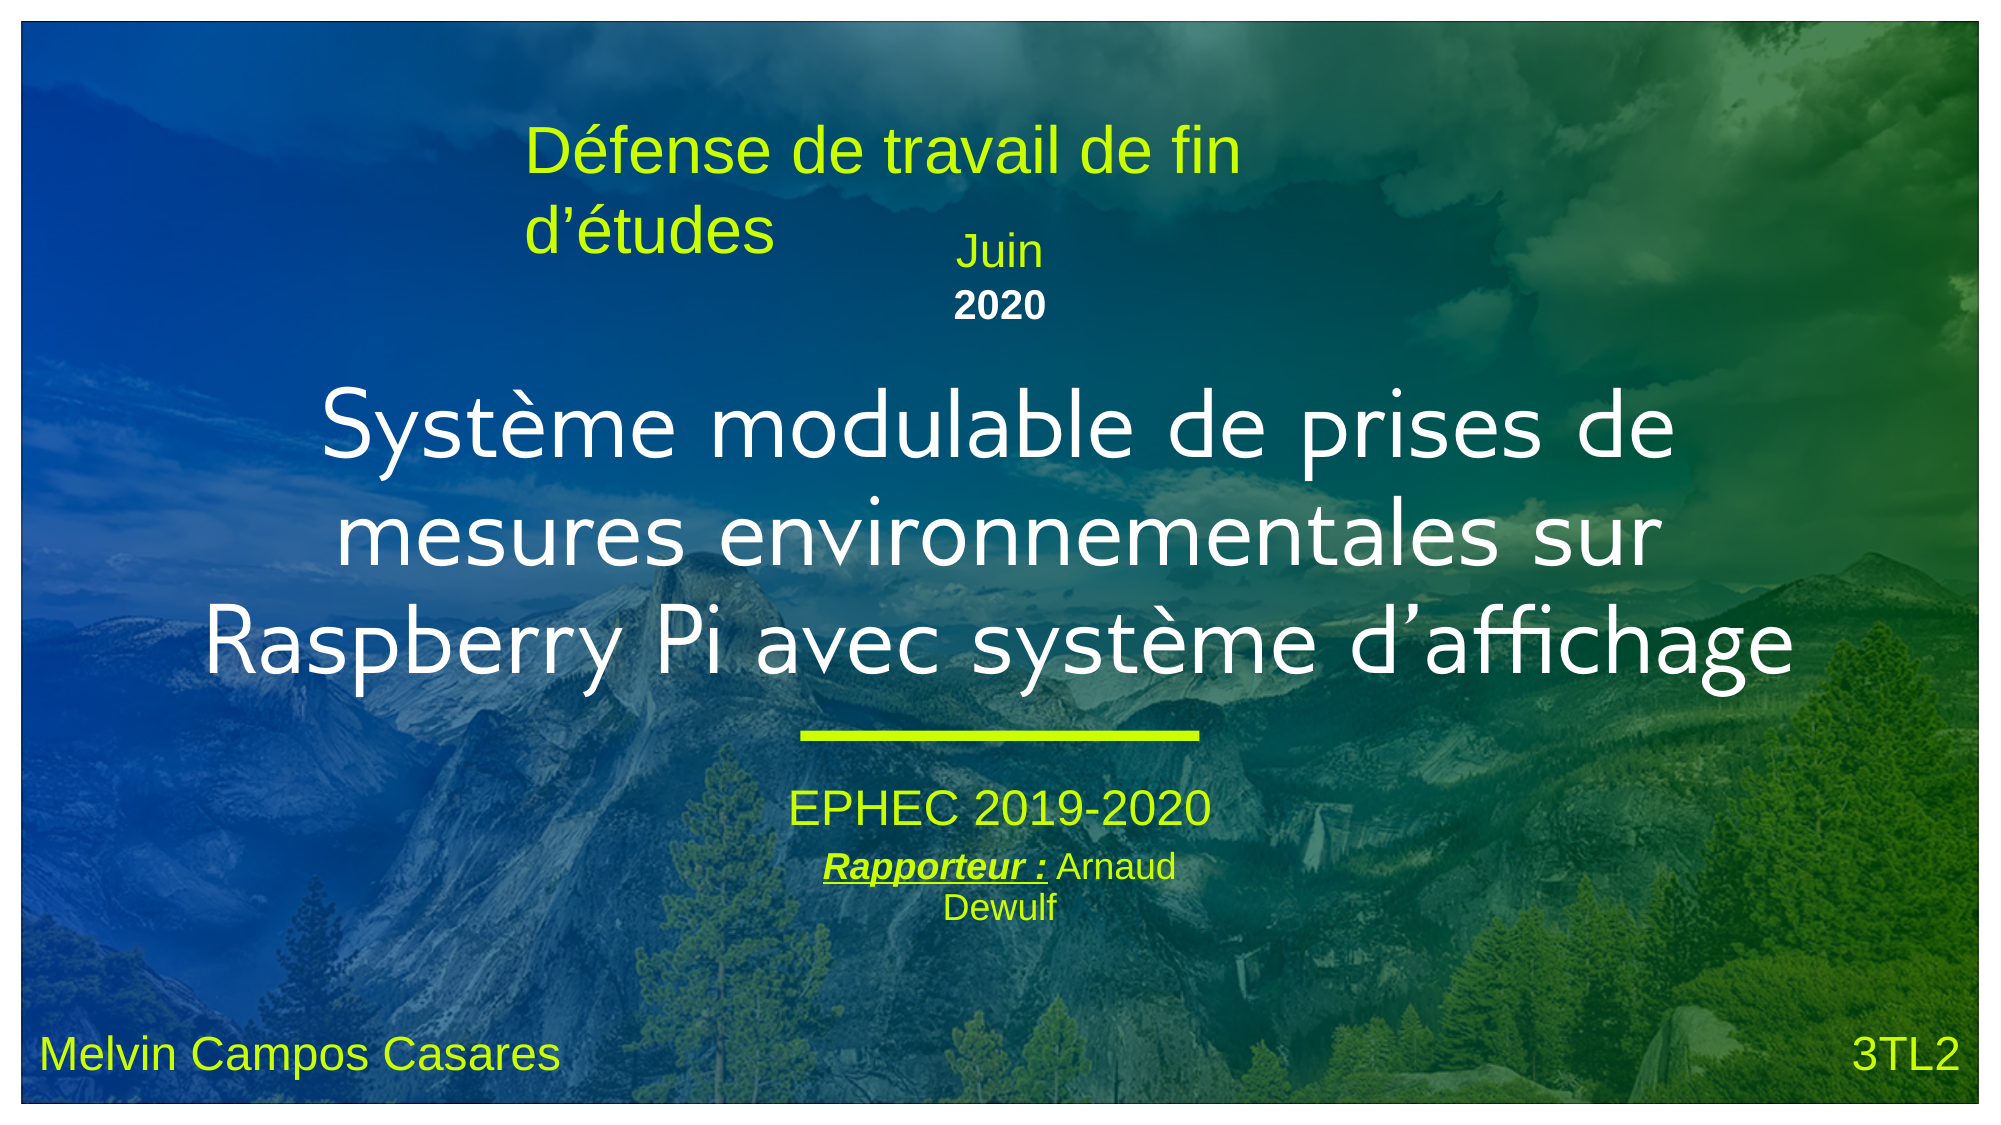

Défense de travail de fin d’études
Juin
2020
# Système modulable de prises de mesures environnementales sur Raspberry Pi avec système d’affichage
EPHEC 2019-2020
Rapporteur : Arnaud Dewulf
Melvin Campos Casares 									 3TL2